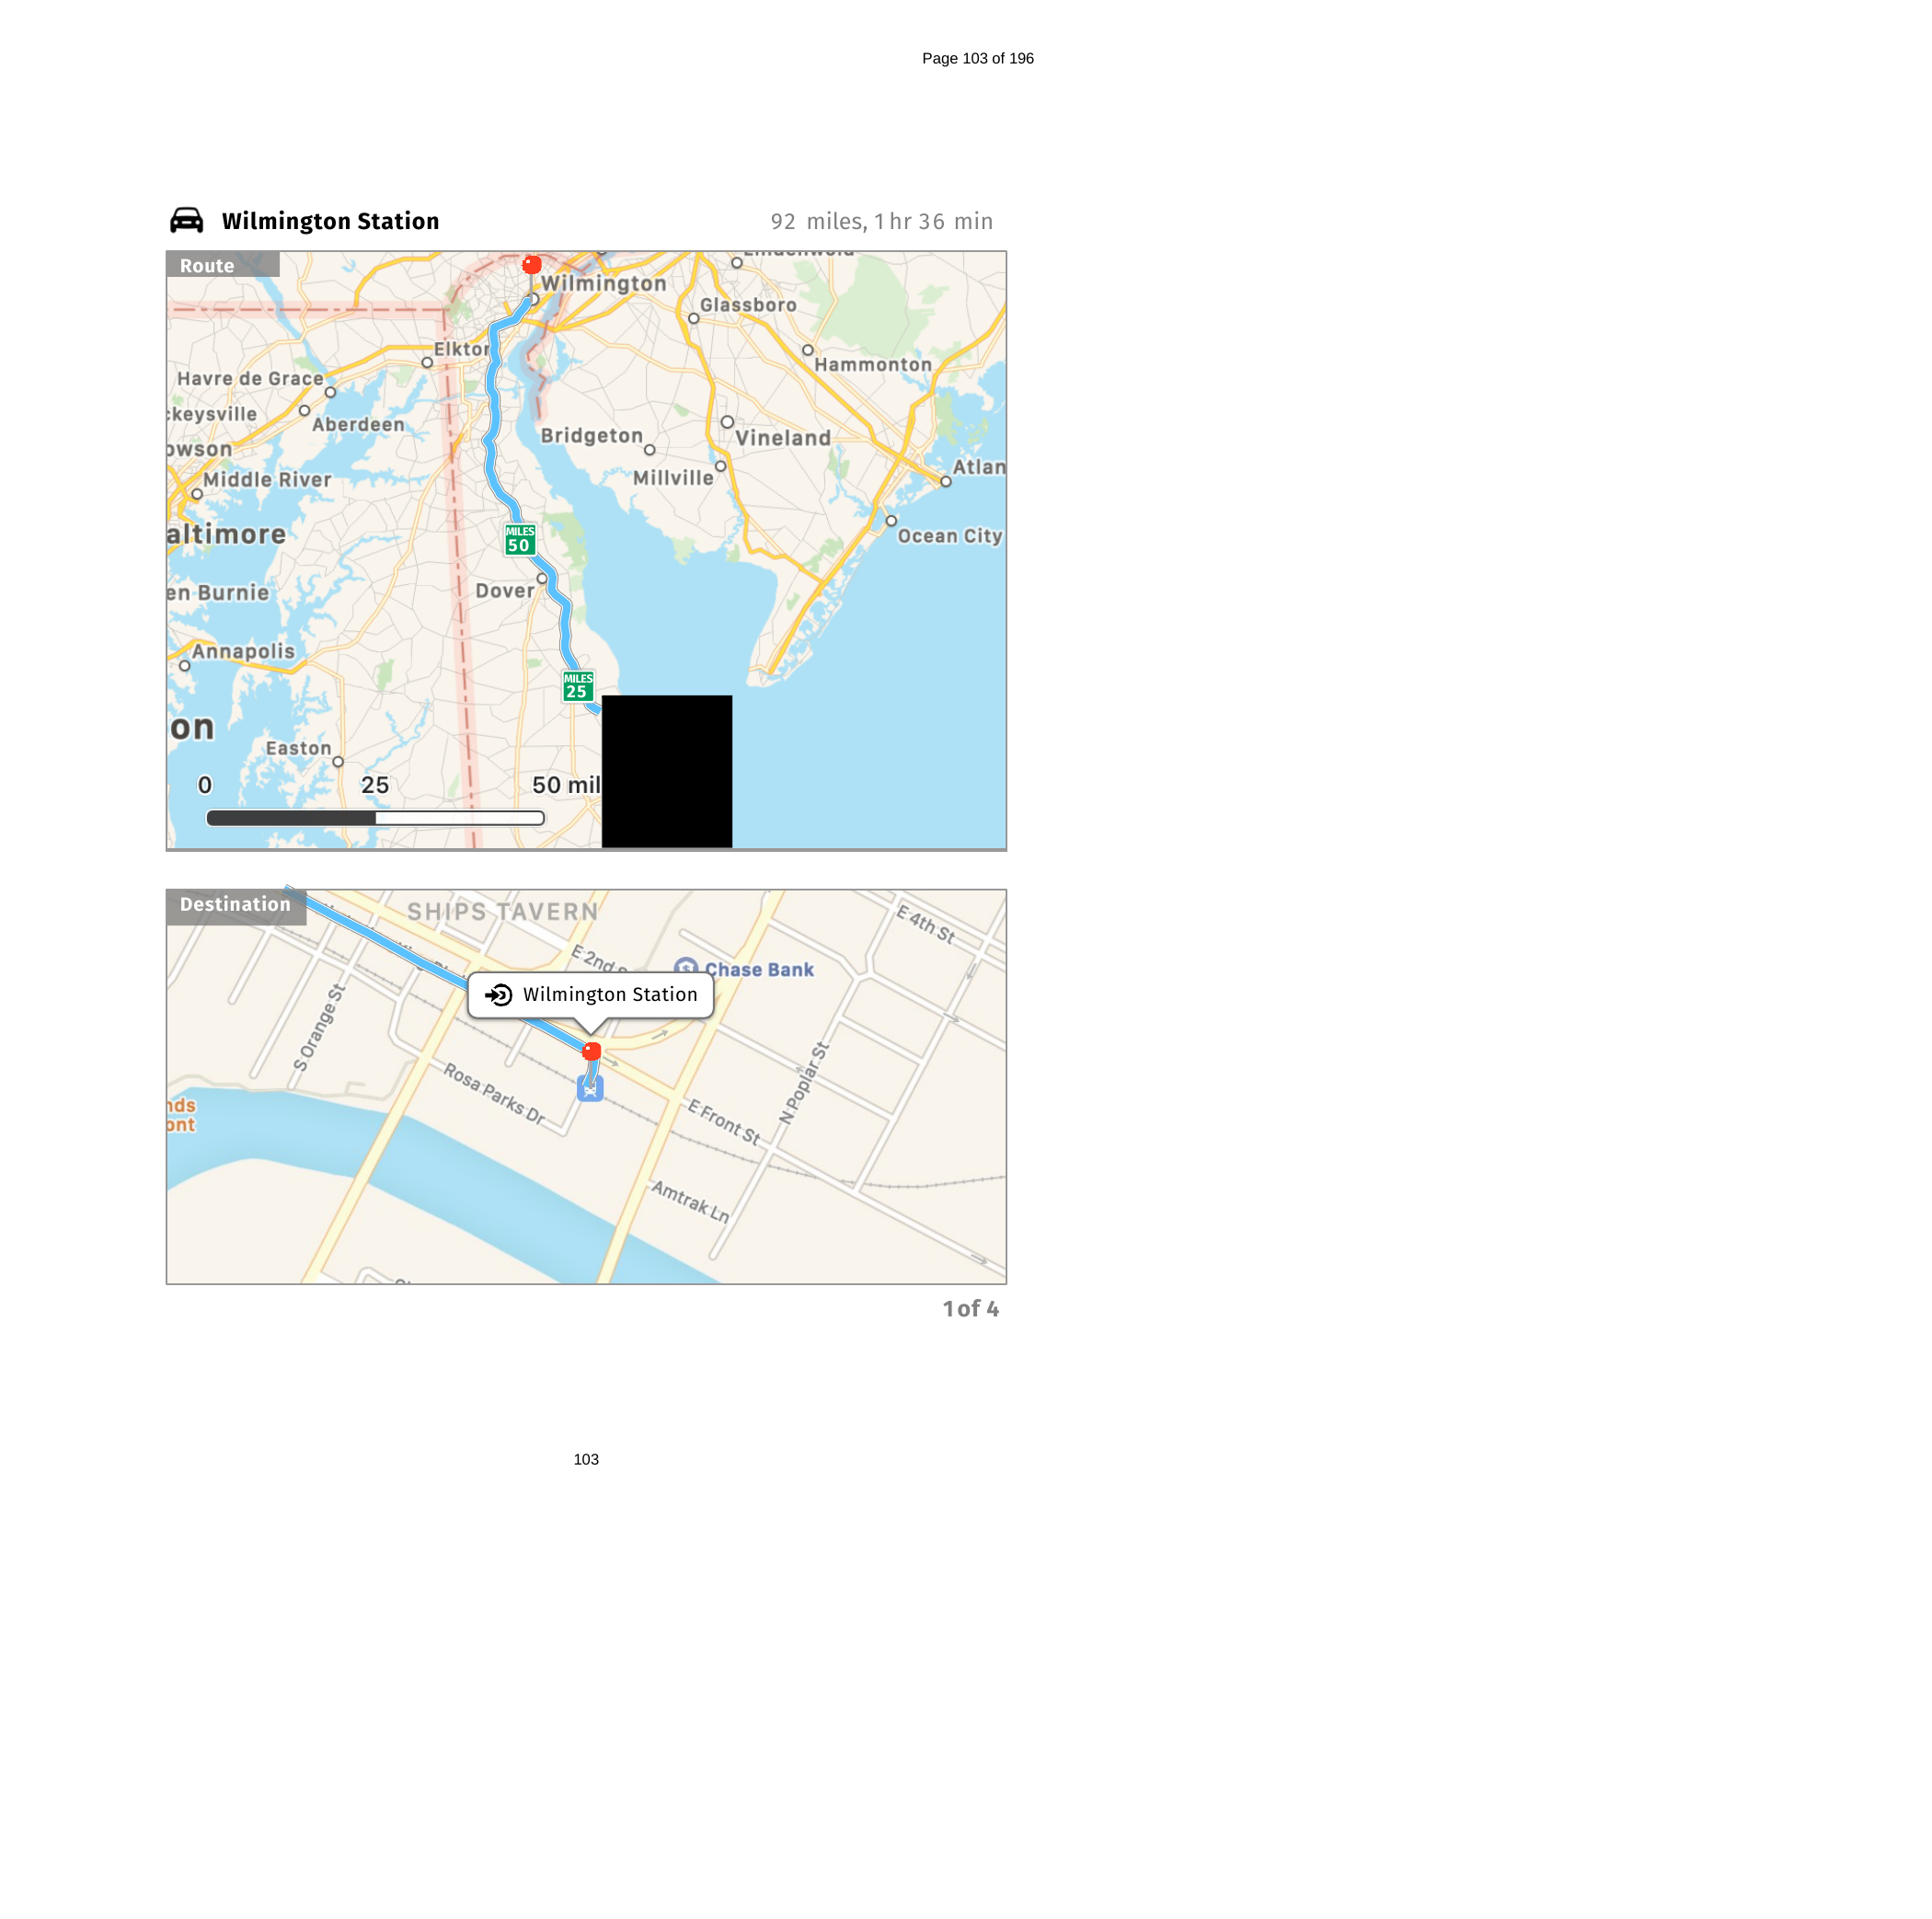

Page 103 of 196

Wilmington Station
92 miles, 1 hr 36 min

Route

MILES
50

MILES
25

Destination

Wilmington Station

1 of 4
103